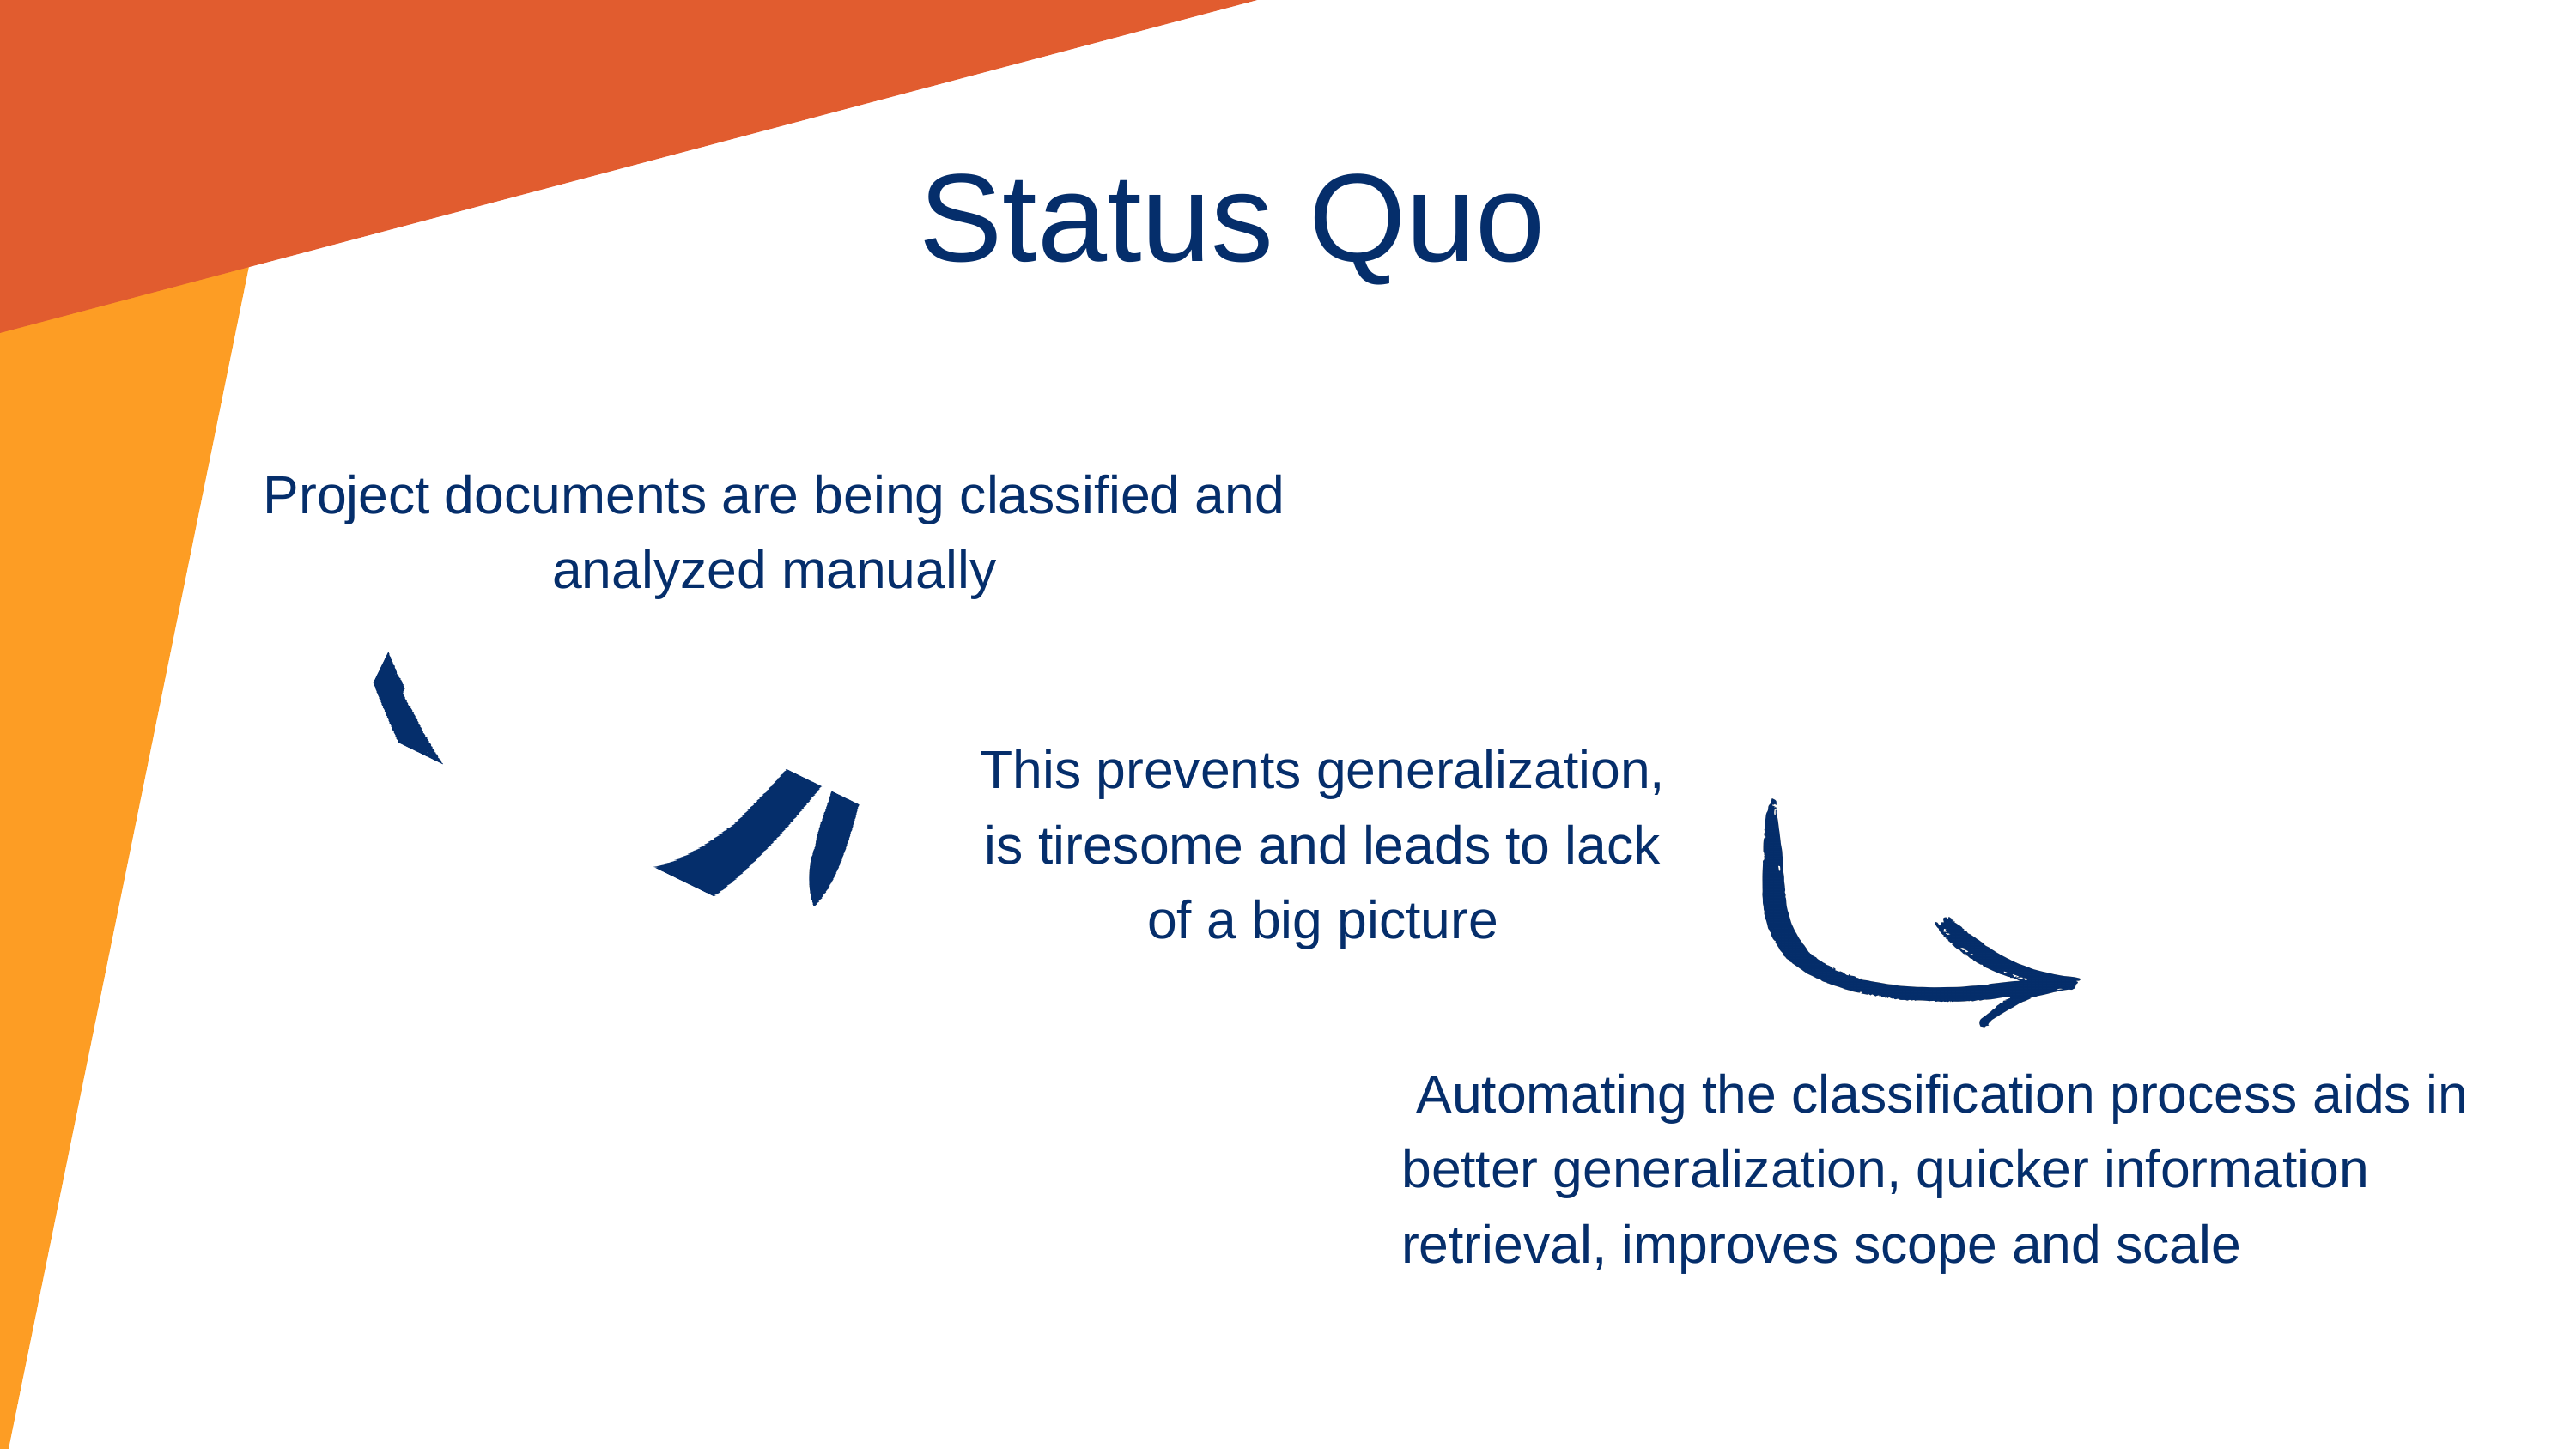

Status Quo

Project documents are being classified and analyzed manually

This prevents generalization, is tiresome and leads to lack of a big picture

 Automating the classification process aids in better generalization, quicker information retrieval, improves scope and scale